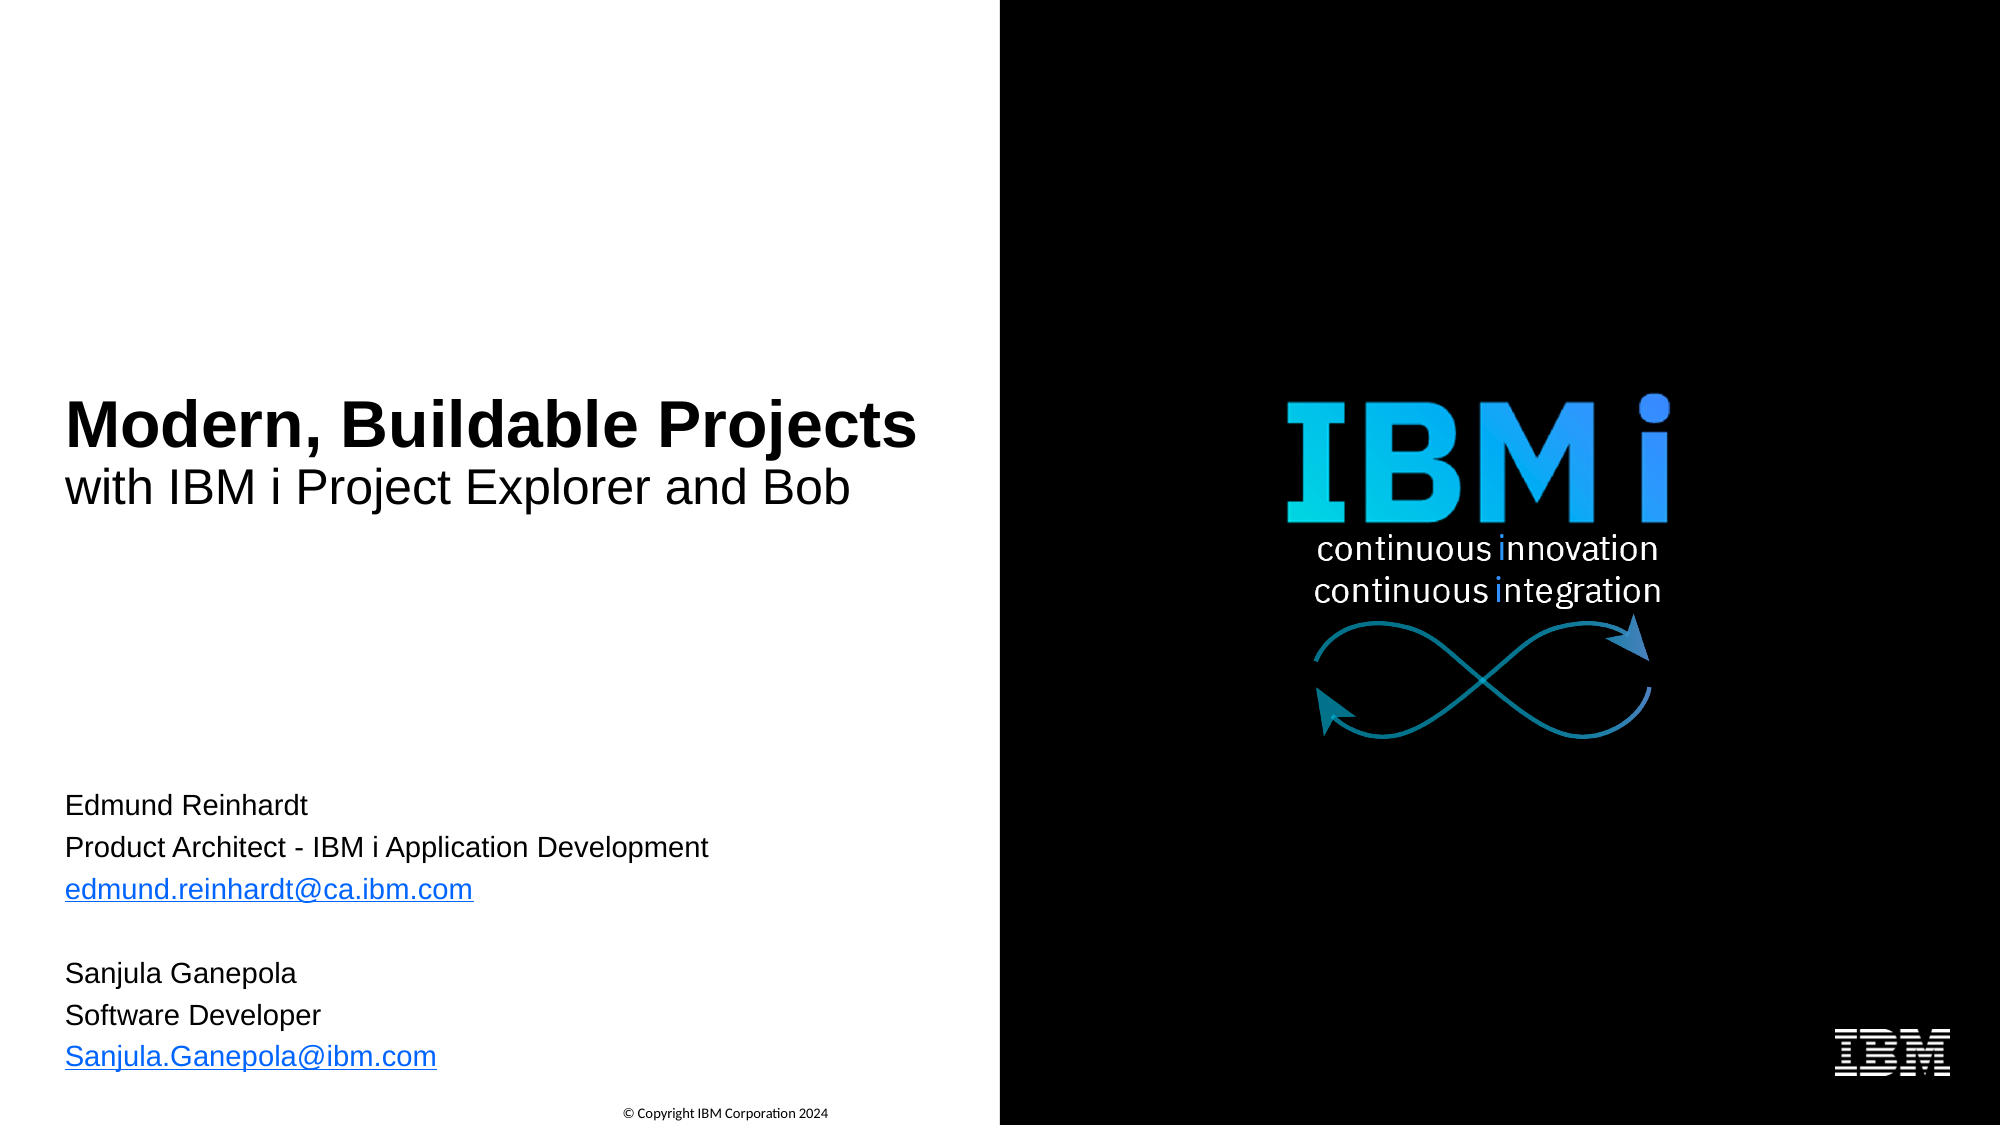

# Modern, Buildable Projects with IBM i Project Explorer and Bob
Edmund Reinhardt
Product Architect - IBM i Application Development
edmund.reinhardt@ca.ibm.com

Sanjula Ganepola
Software Developer
Sanjula.Ganepola@ibm.com